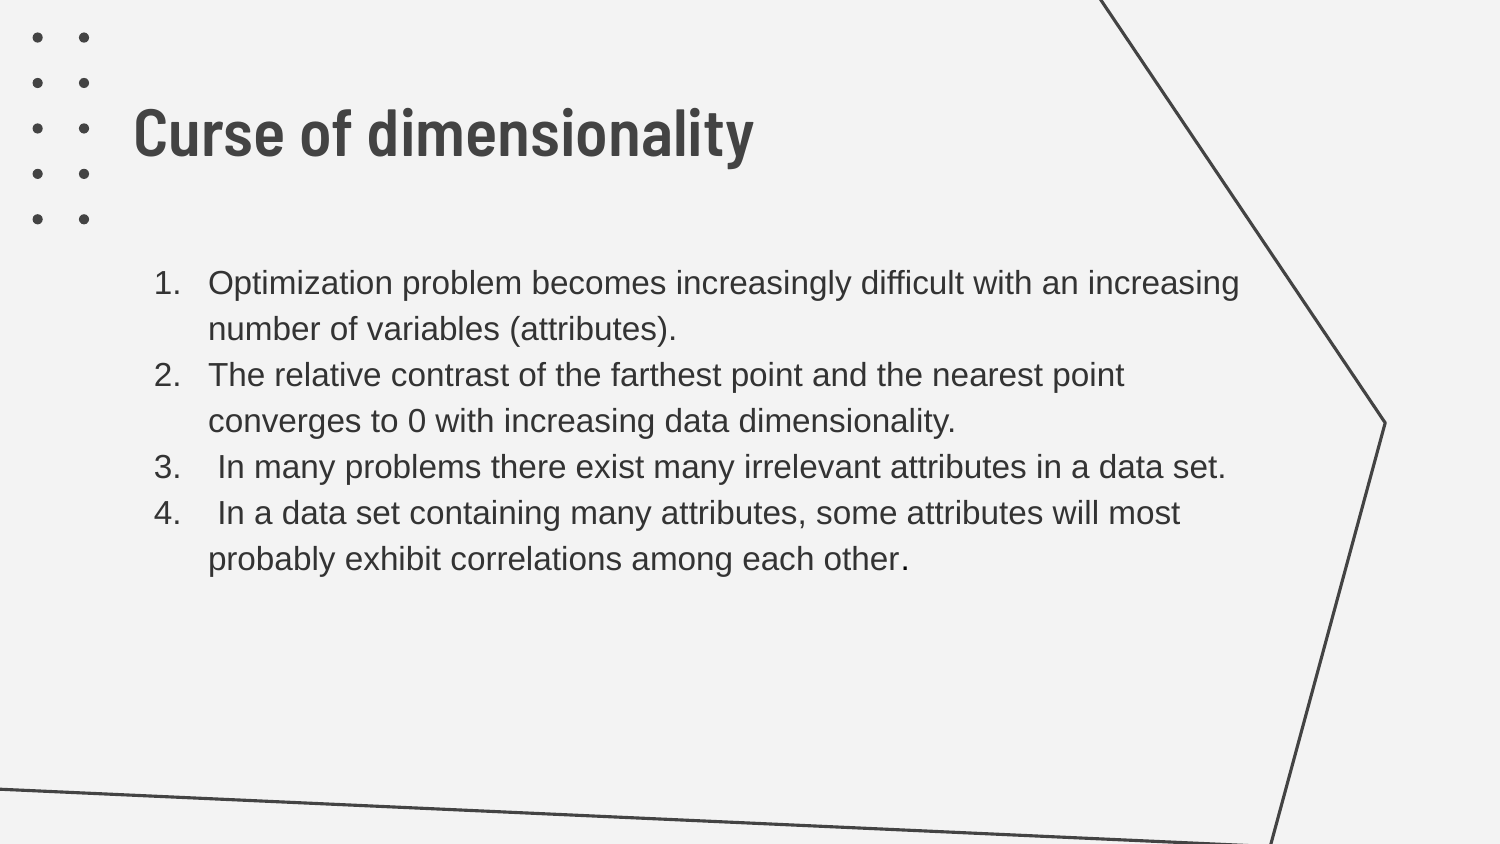

# Curse of dimensionality
Optimization problem becomes increasingly difficult with an increasing number of variables (attributes).
The relative contrast of the farthest point and the nearest point converges to 0 with increasing data dimensionality.
 In many problems there exist many irrelevant attributes in a data set.
 In a data set containing many attributes, some attributes will most probably exhibit correlations among each other.